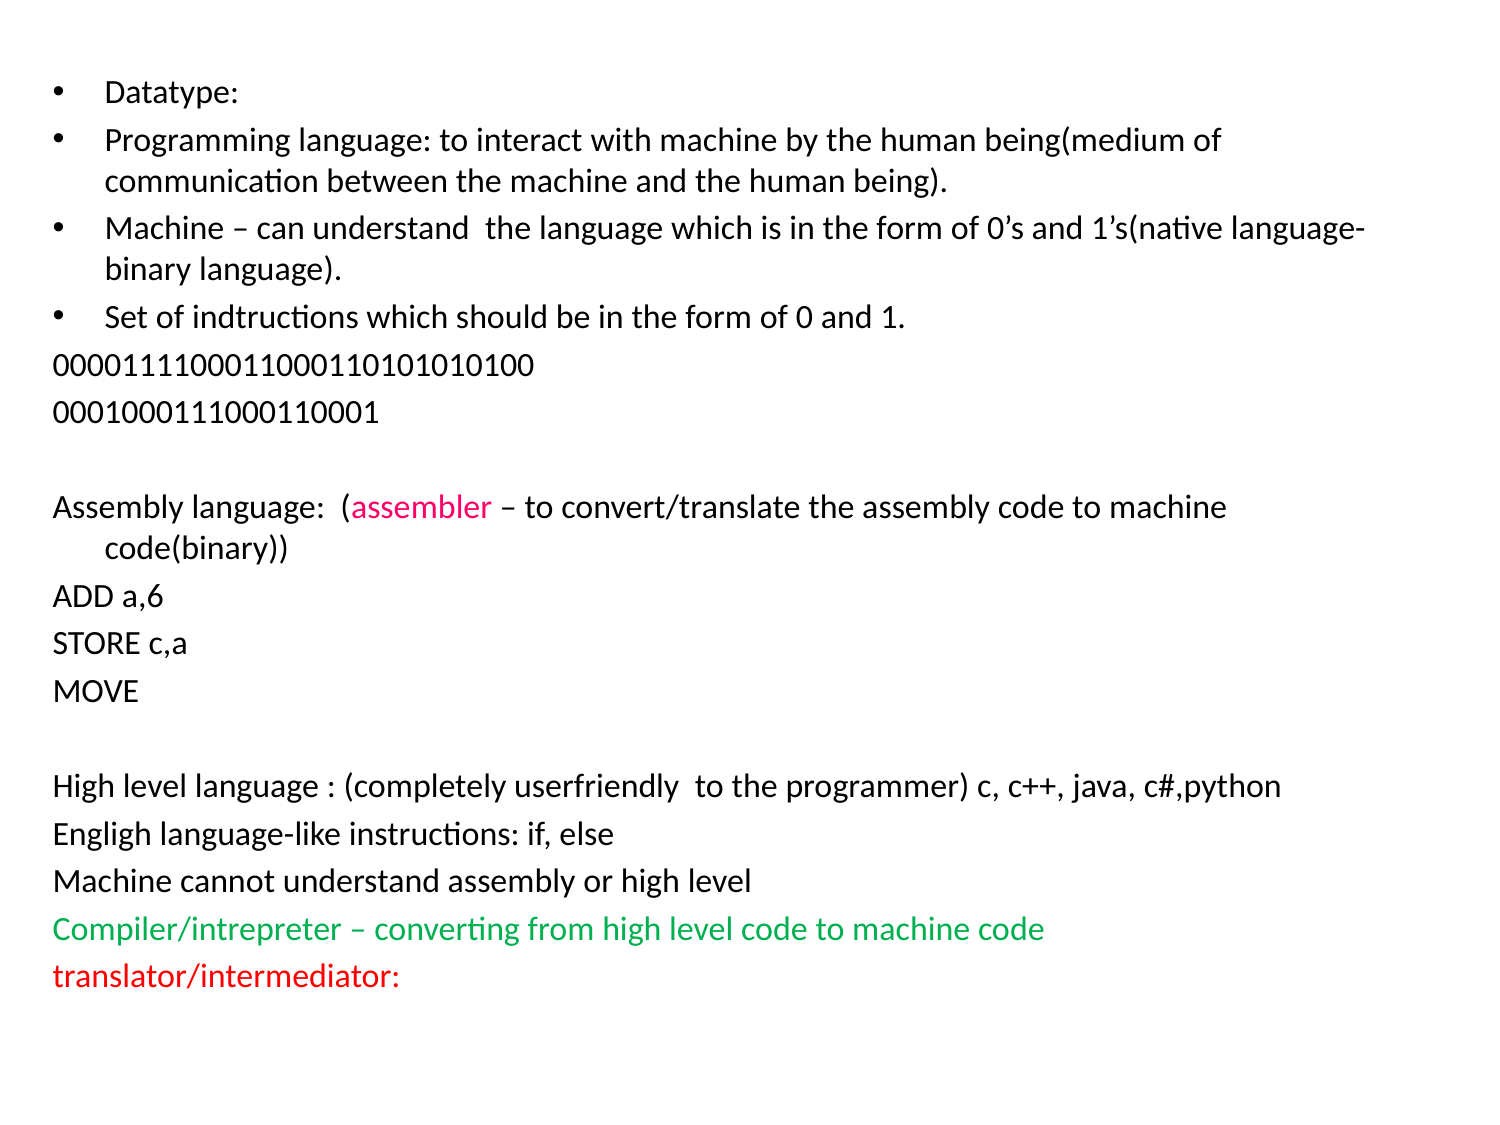

Datatype:
Programming language: to interact with machine by the human being(medium of communication between the machine and the human being).
Machine – can understand  the language which is in the form of 0’s and 1’s(native language- binary language).
Set of indtructions which should be in the form of 0 and 1.
0000111100011000110101010100
0001000111000110001

Assembly language:  (assembler – to convert/translate the assembly code to machine code(binary))
ADD a,6
STORE c,a
MOVE

High level language : (completely userfriendly  to the programmer) c, c++, java, c#,python
Engligh language-like instructions: if, else
Machine cannot understand assembly or high level
Compiler/intrepreter – converting from high level code to machine code
translator/intermediator: